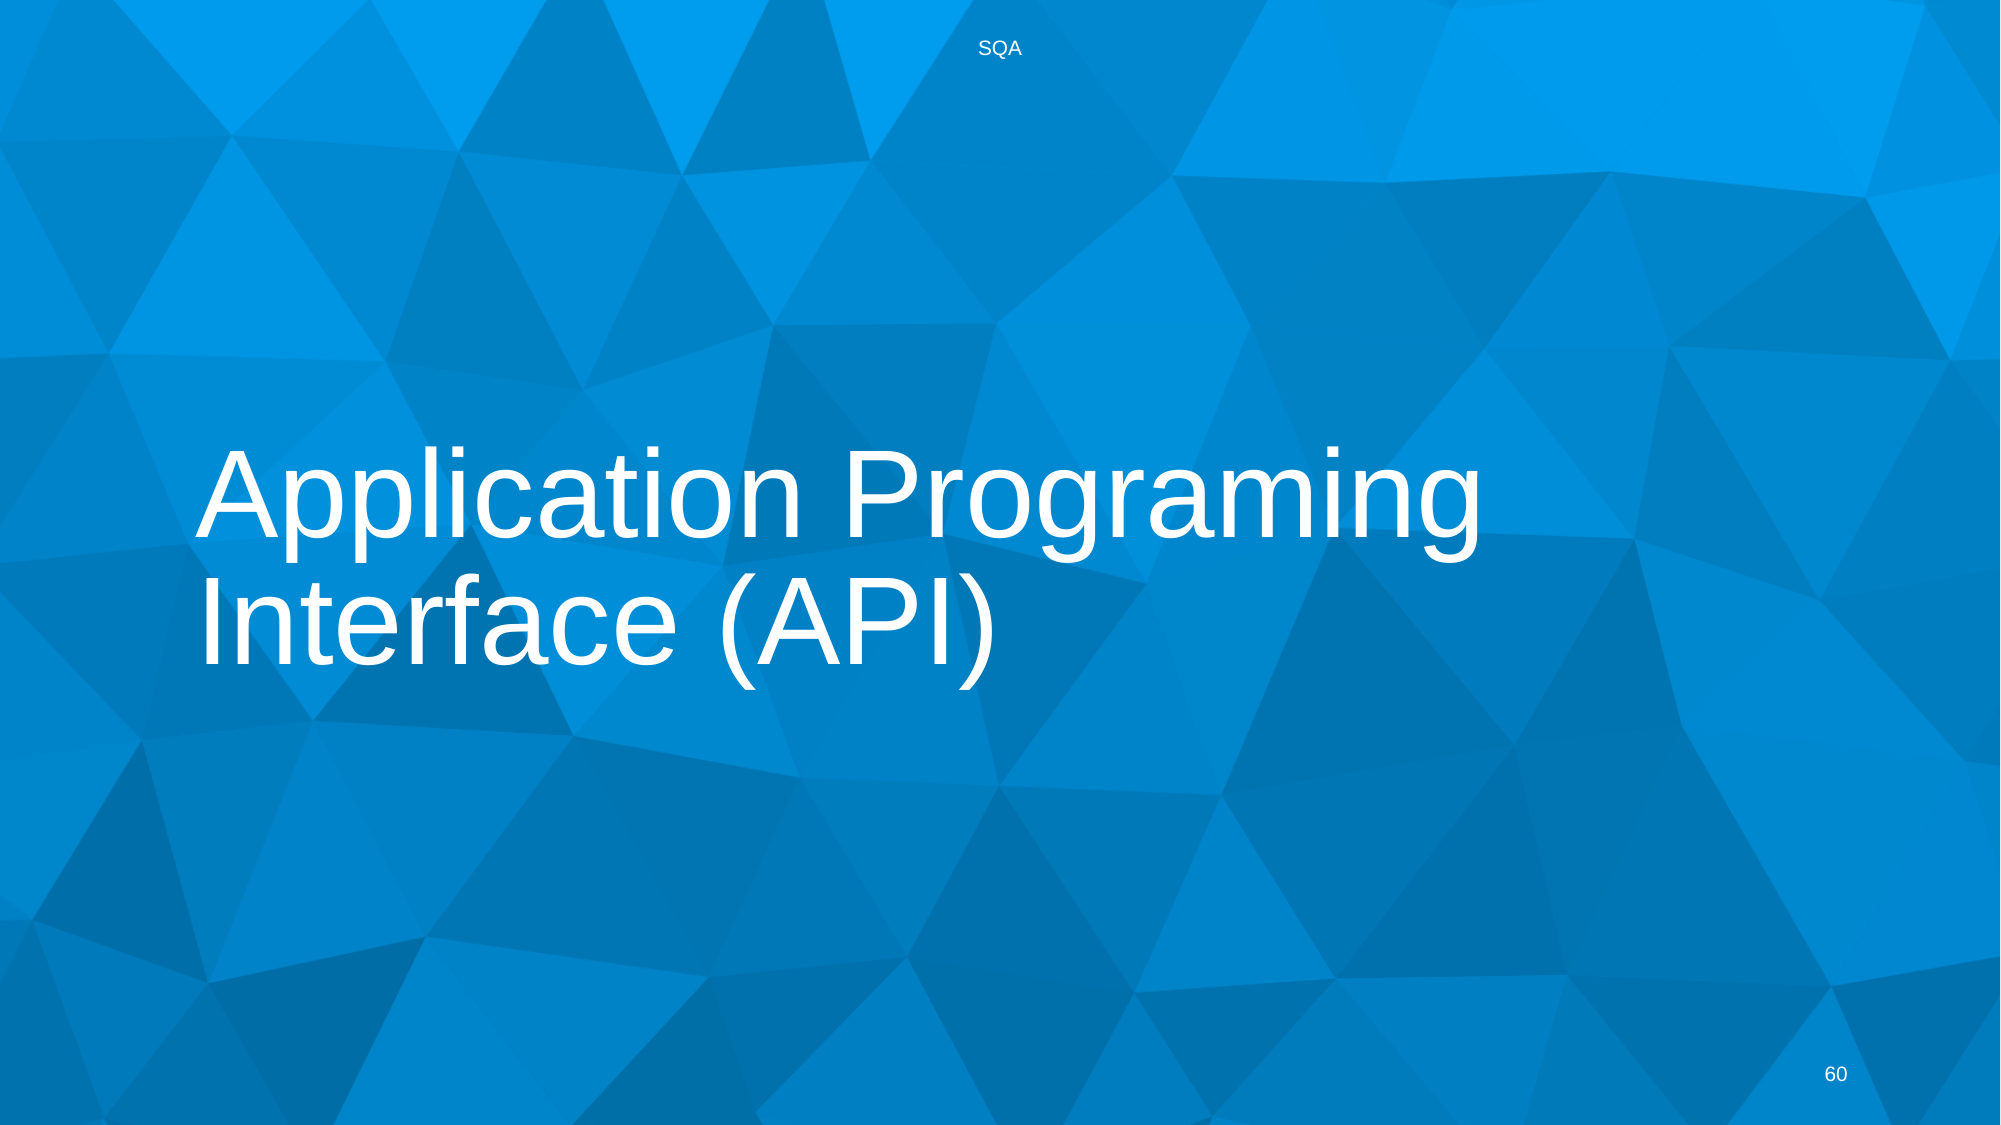

SQA
# Application Programing Interface (API)
60